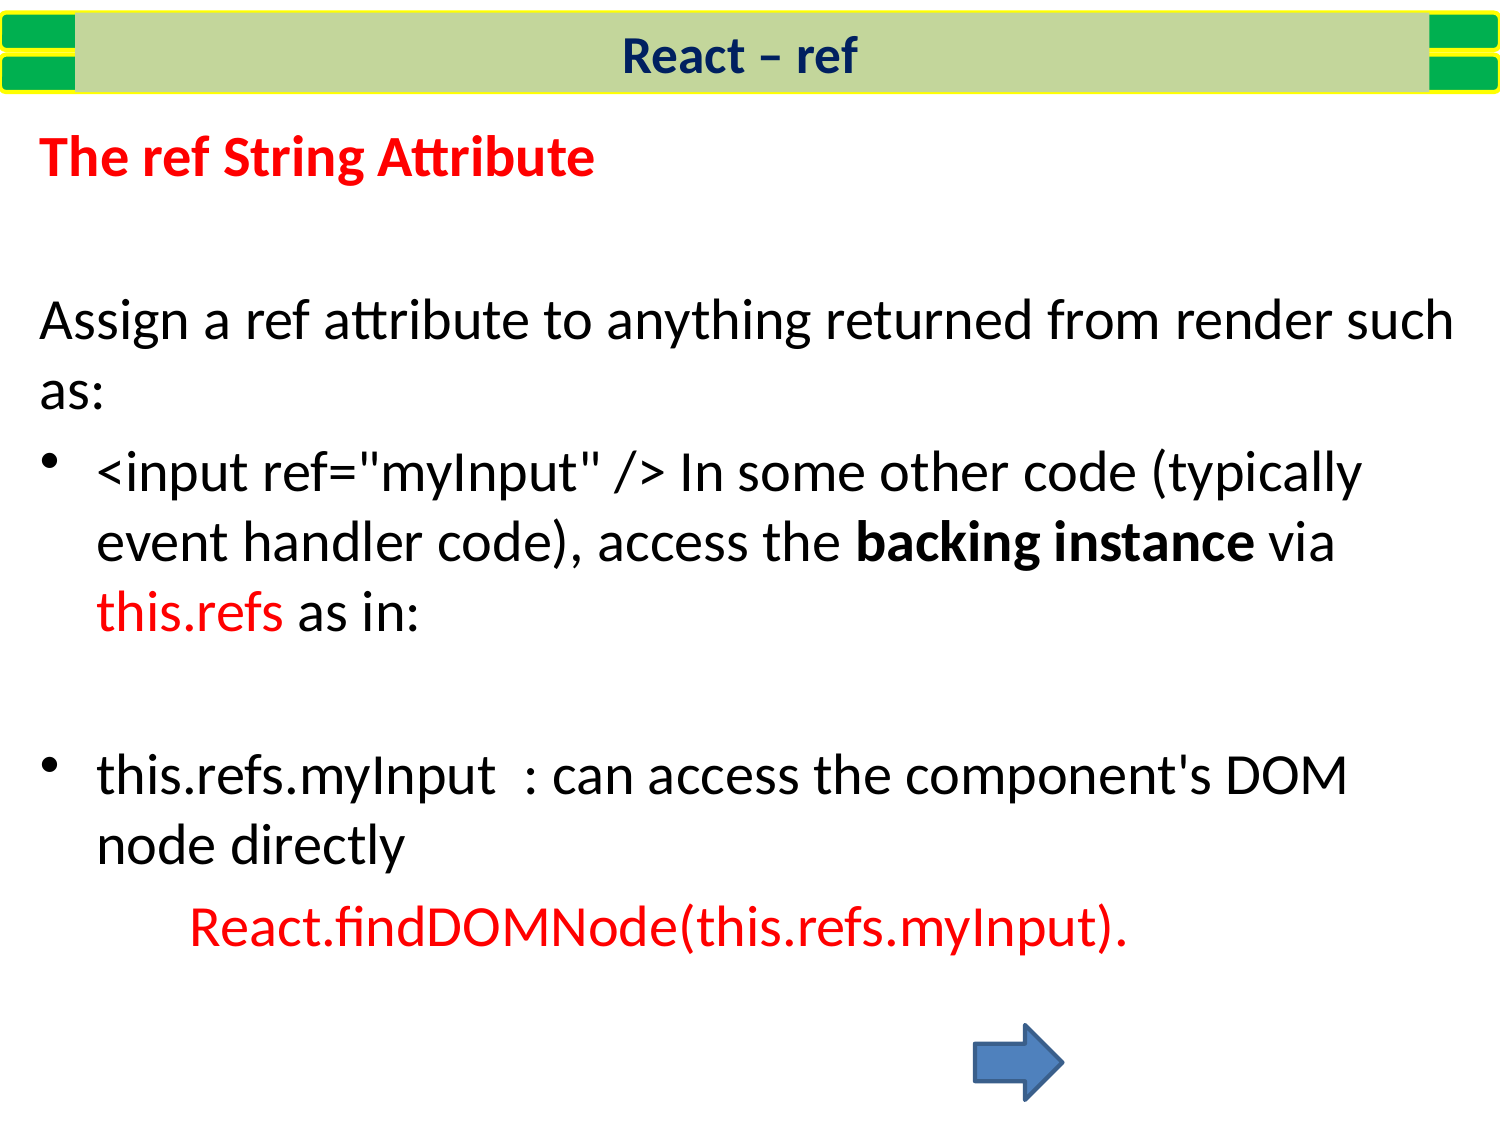

React – ref

The ref String Attribute

Assign a ref attribute to anything returned from render such as:
<input ref="myInput" /> In some other code (typically event handler code), access the backing instance via this.refs as in:

this.refs.myInput  : can access the component's DOM node directly
 	React.findDOMNode(this.refs.myInput).